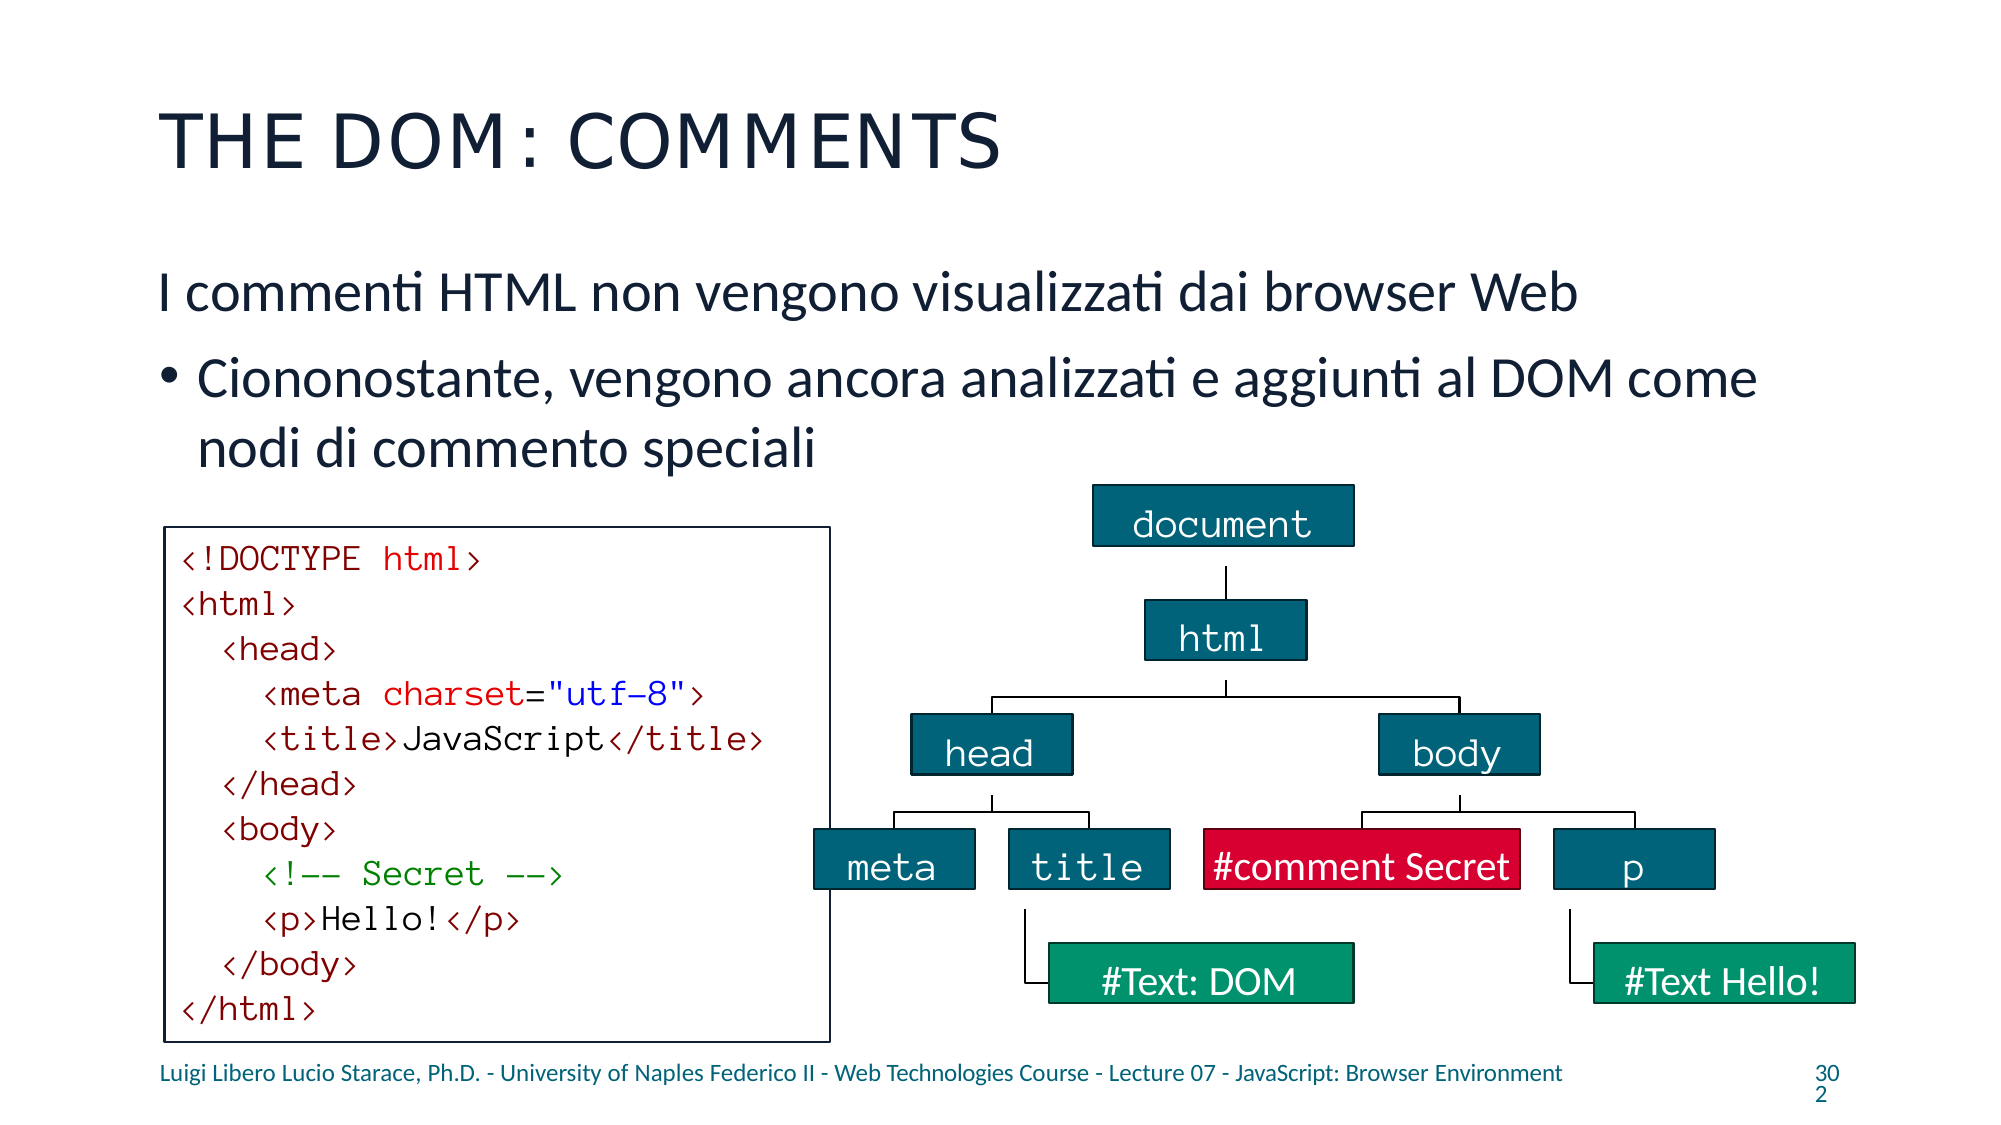

# THE DOM: COMMENTS
I commenti HTML non vengono visualizzati dai browser Web
Ciononostante, vengono ancora analizzati e aggiunti al DOM come nodi di commento speciali
document

<!DOCTYPE html>
<html>
<head>
<meta charset="utf-8">
<title>JavaScript</title>
</head>
<body>

html

head
body

meta
title
#comment Secret
p
<!-- Secret -->
<p>Hello!</p>
</body>
</html>

#Text: DOM
#Text Hello!
Luigi Libero Lucio Starace, Ph.D. - University of Naples Federico II - Web Technologies Course - Lecture 07 - JavaScript: Browser Environment
302